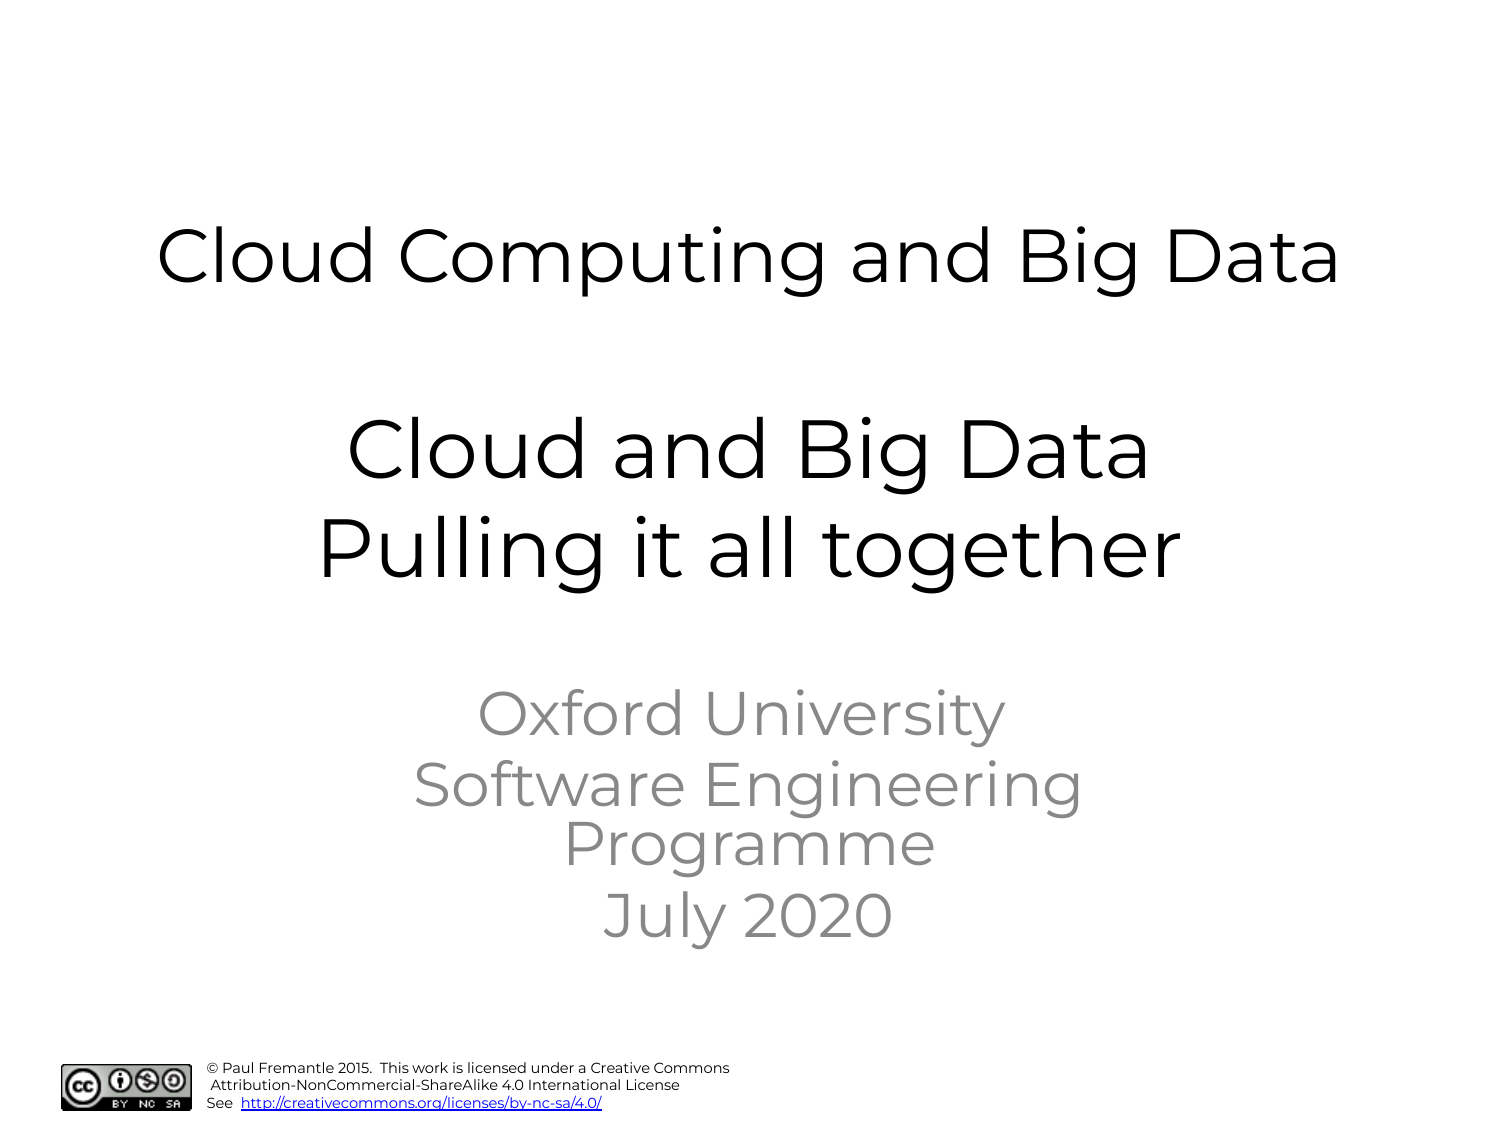

# Cloud Computing and Big Data Cloud and Big Data Pulling it all together
Oxford University
Software Engineering Programme
July 2020